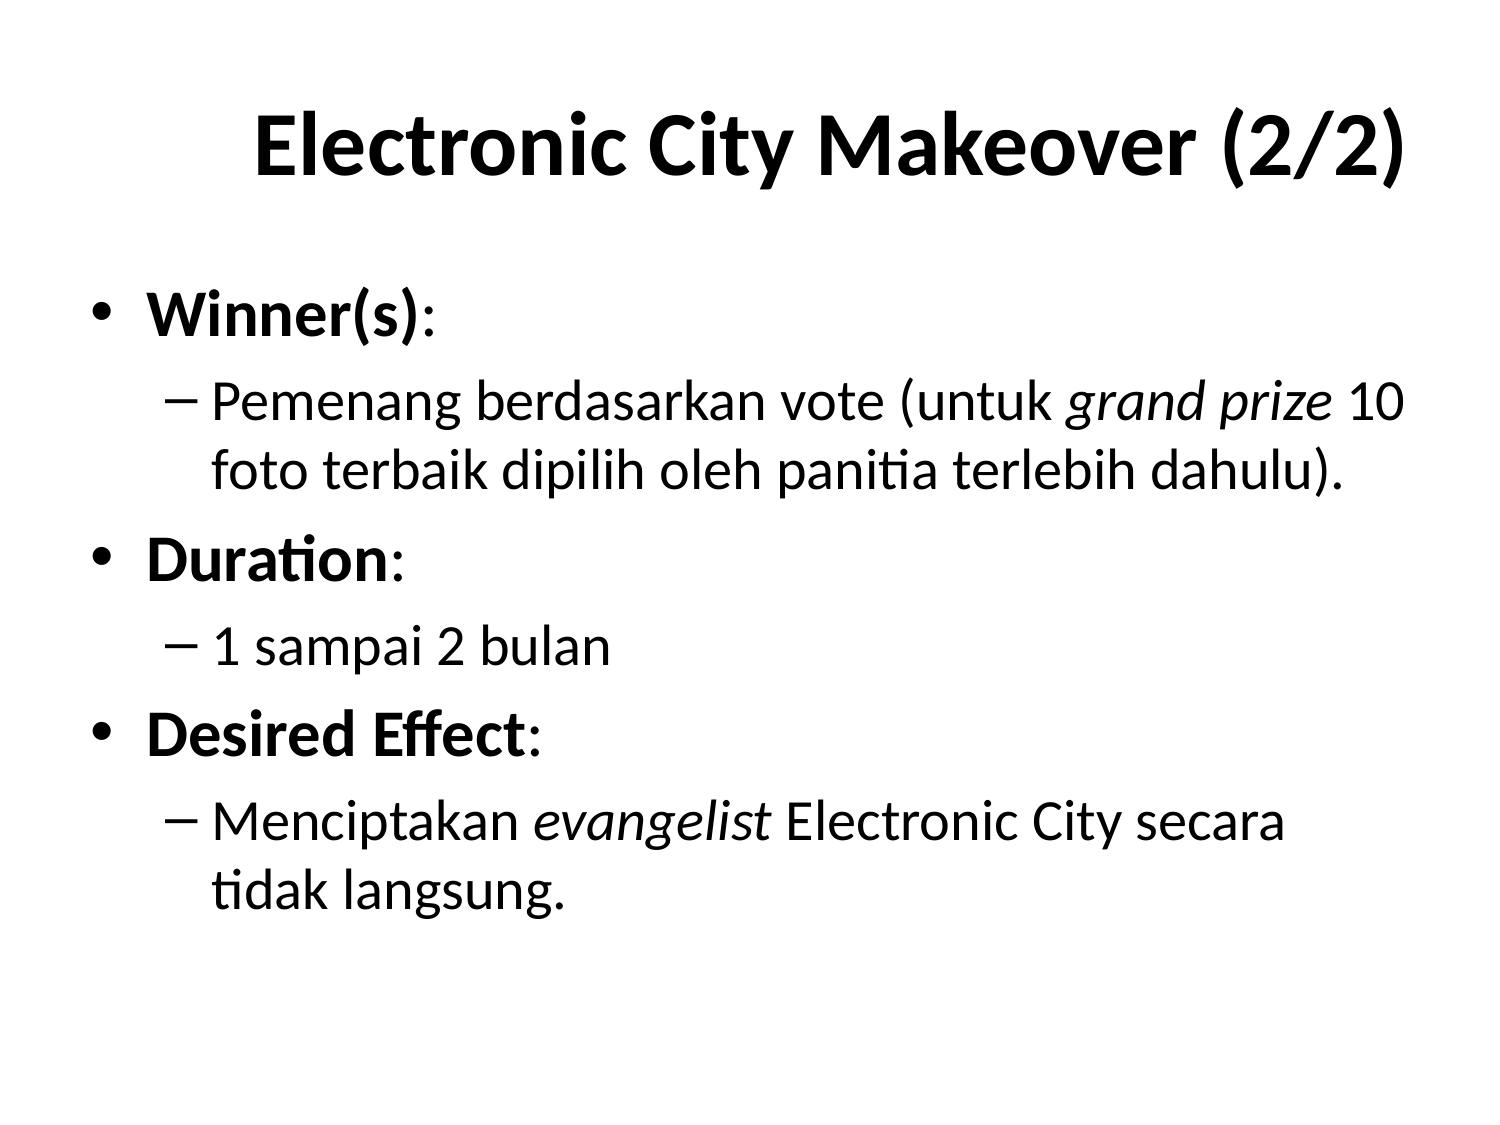

# Electronic City Makeover (2/2)
Winner(s):
Pemenang berdasarkan vote (untuk grand prize 10 foto terbaik dipilih oleh panitia terlebih dahulu).
Duration:
1 sampai 2 bulan
Desired Effect:
Menciptakan evangelist Electronic City secara tidak langsung.